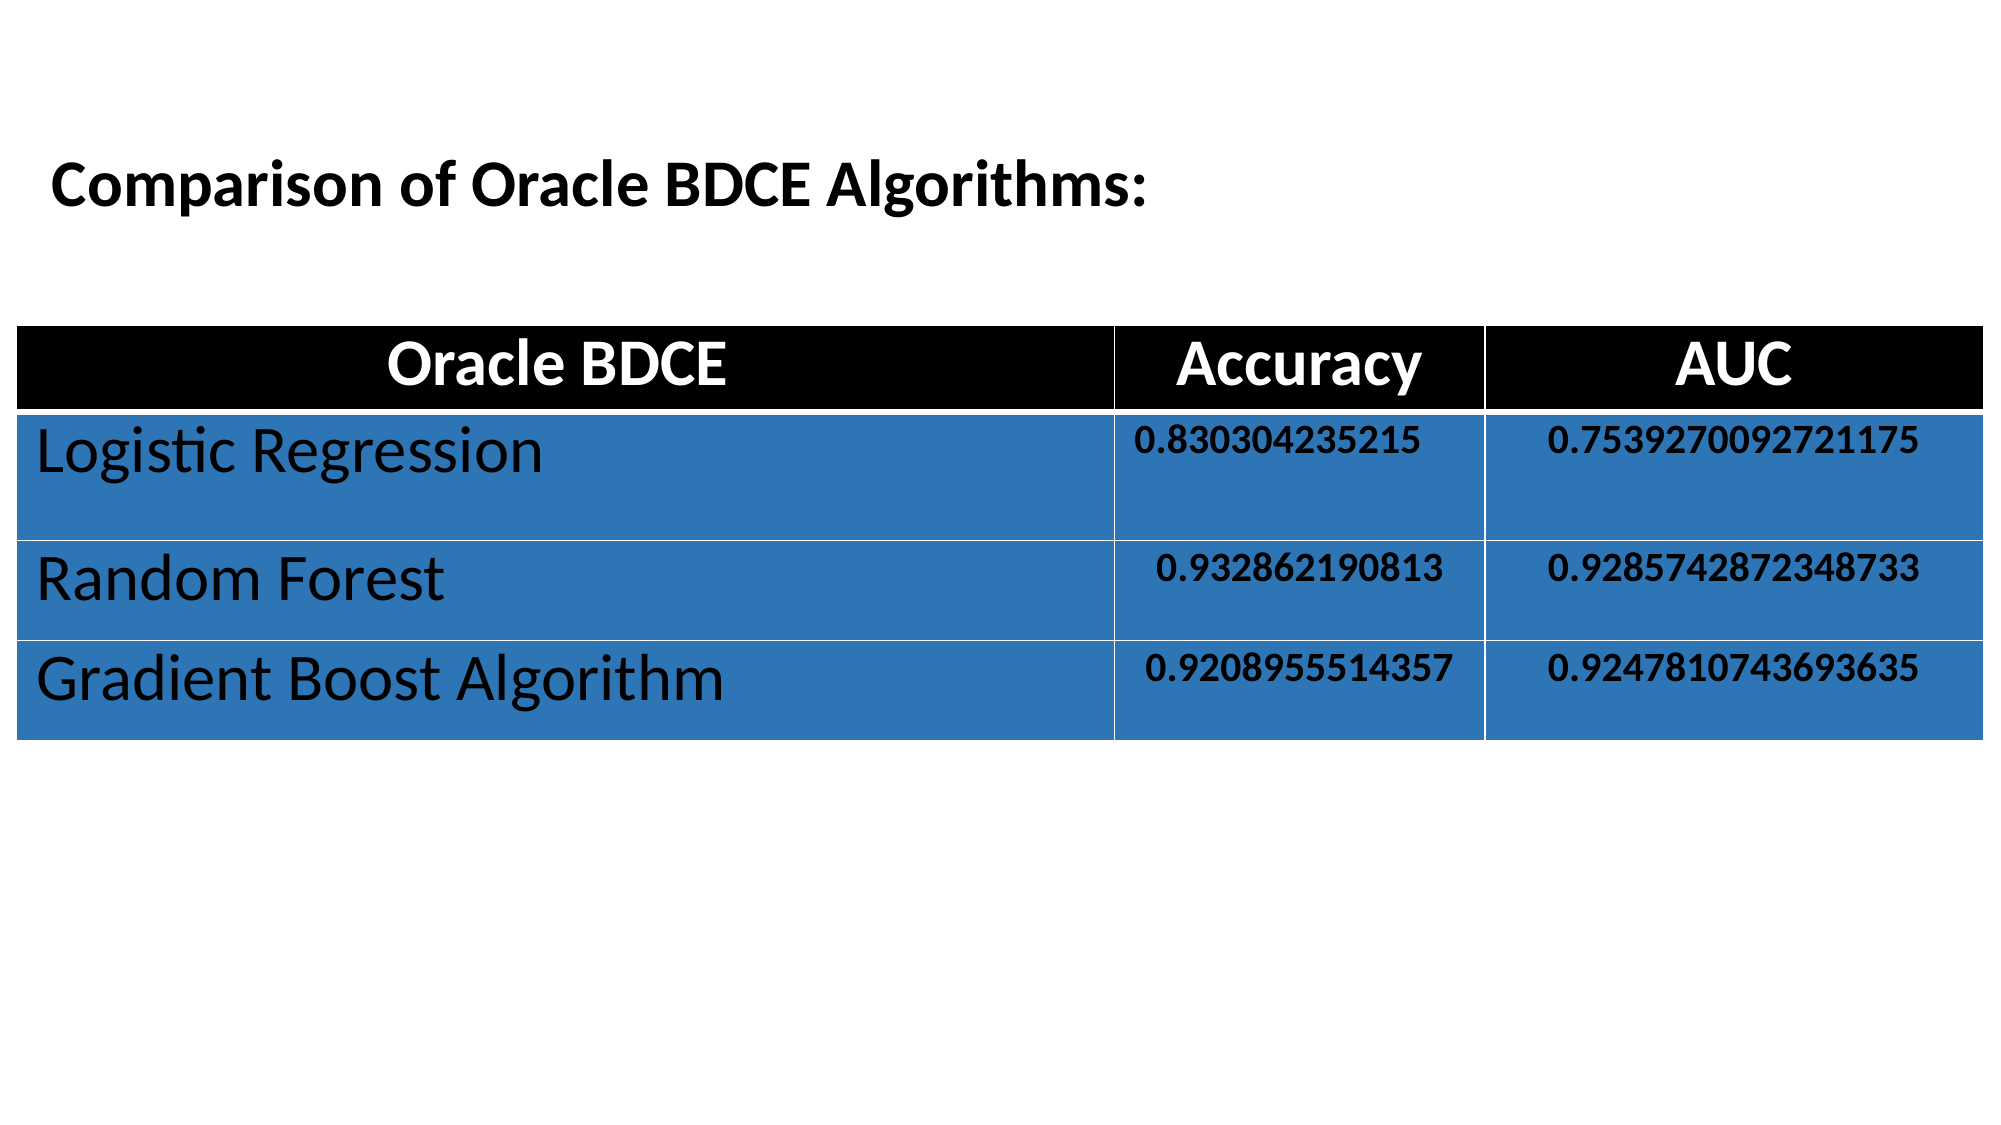

# Comparison of Oracle BDCE Algorithms:
| Oracle BDCE | Accuracy | AUC |
| --- | --- | --- |
| Logistic Regression | 0.830304235215 | 0.7539270092721175 |
| Random Forest | 0.932862190813 | 0.9285742872348733 |
| Gradient Boost Algorithm | 0.9208955514357 | 0.9247810743693635 |